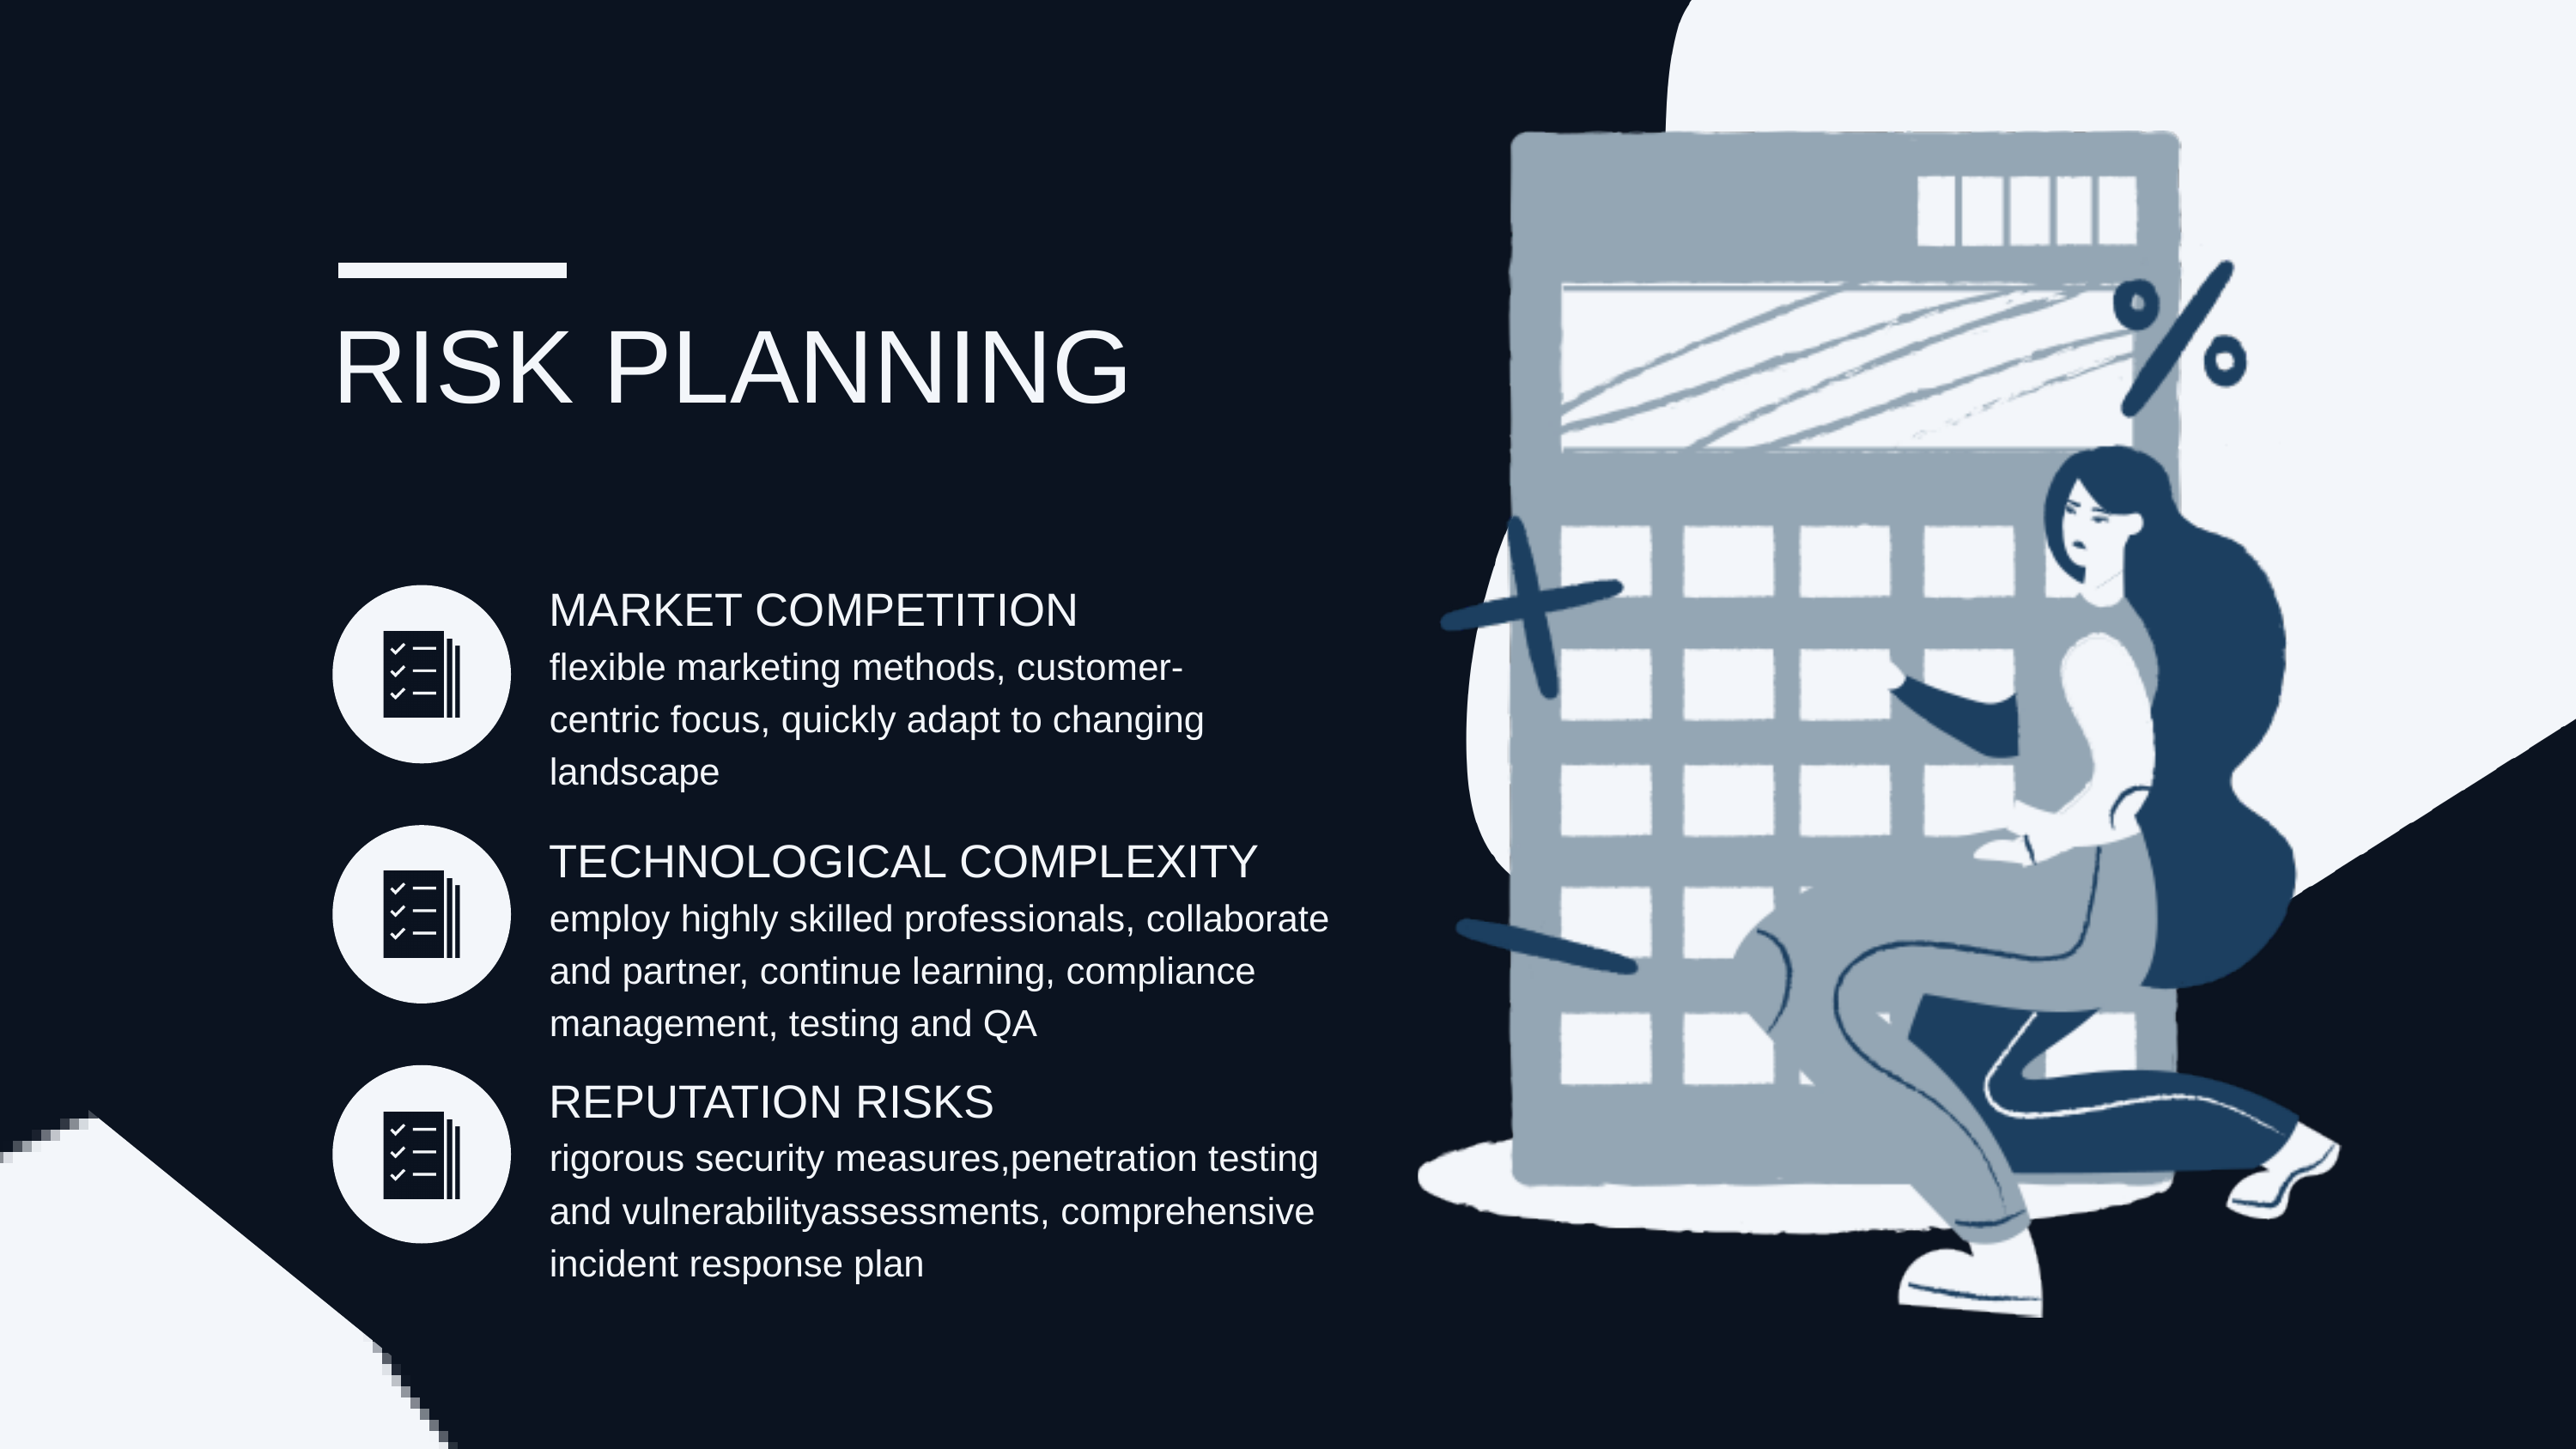

RISK PLANNING

MARKET COMPETITION

flexible marketing methods, customer-centric focus, quickly adapt to changing landscape

TECHNOLOGICAL COMPLEXITY

employ highly skilled professionals, collaborate and partner, continue learning, compliance management, testing and QA

REPUTATION RISKS

rigorous security measures,penetration testing and vulnerabilityassessments, comprehensive incident response plan